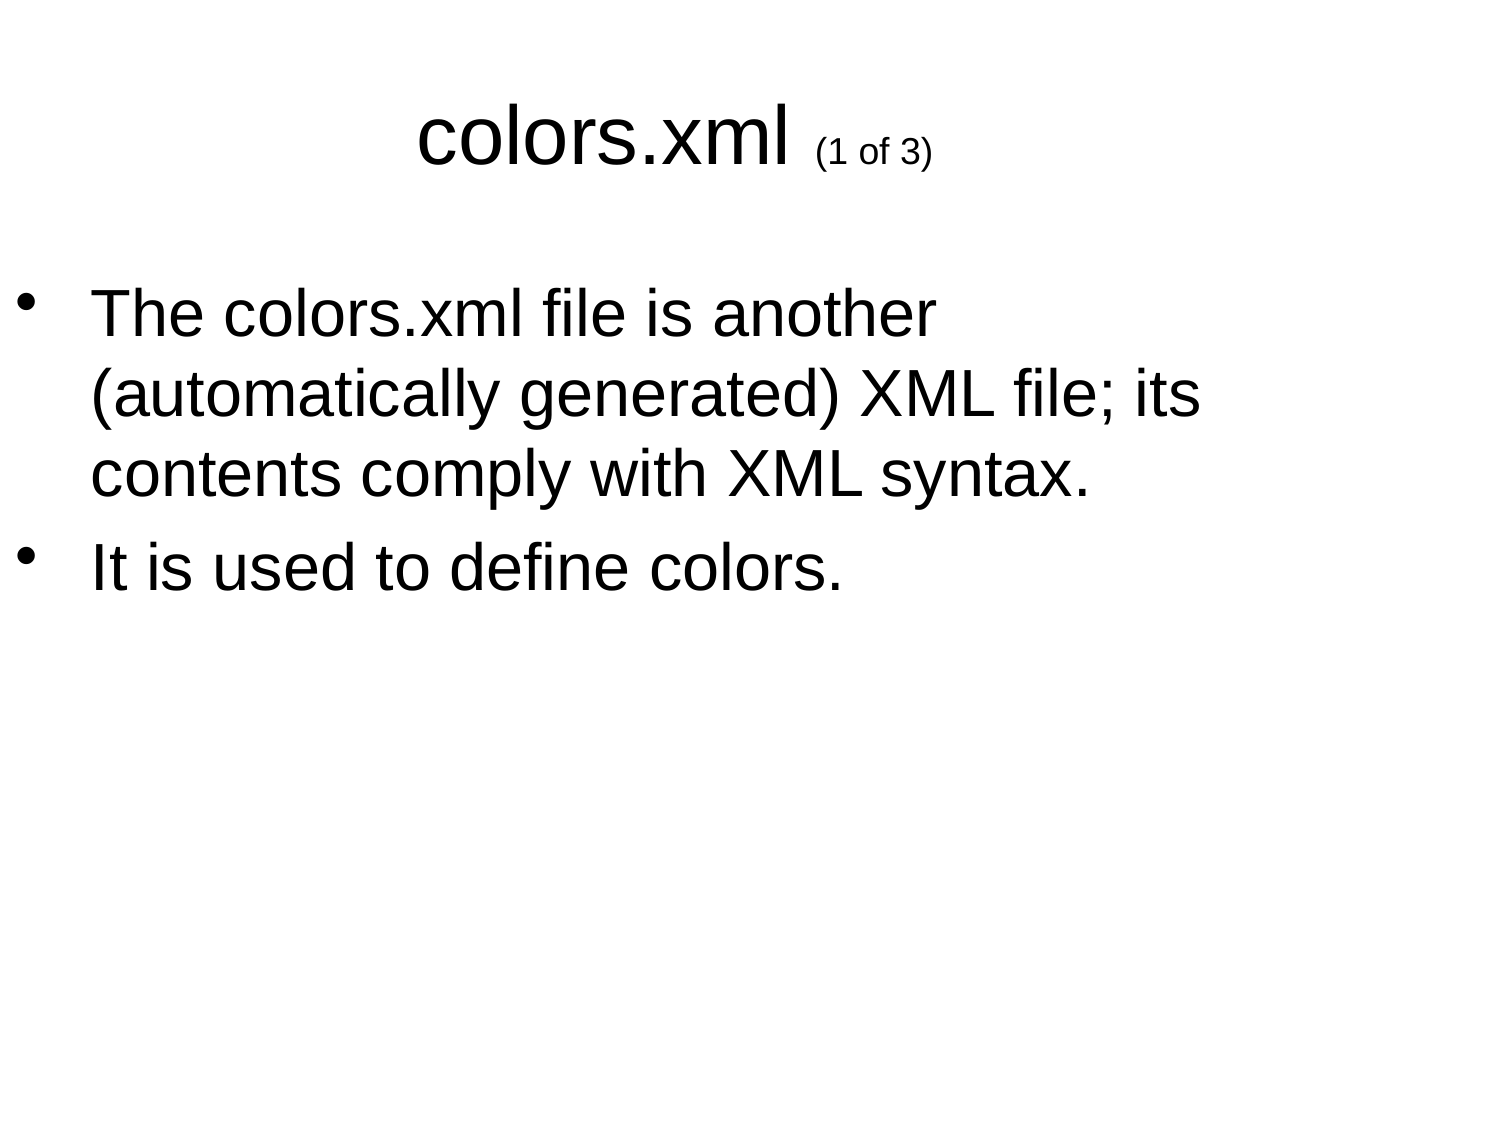

colors.xml (1 of 3)
The colors.xml file is another (automatically generated) XML file; its contents comply with XML syntax.
It is used to define colors.